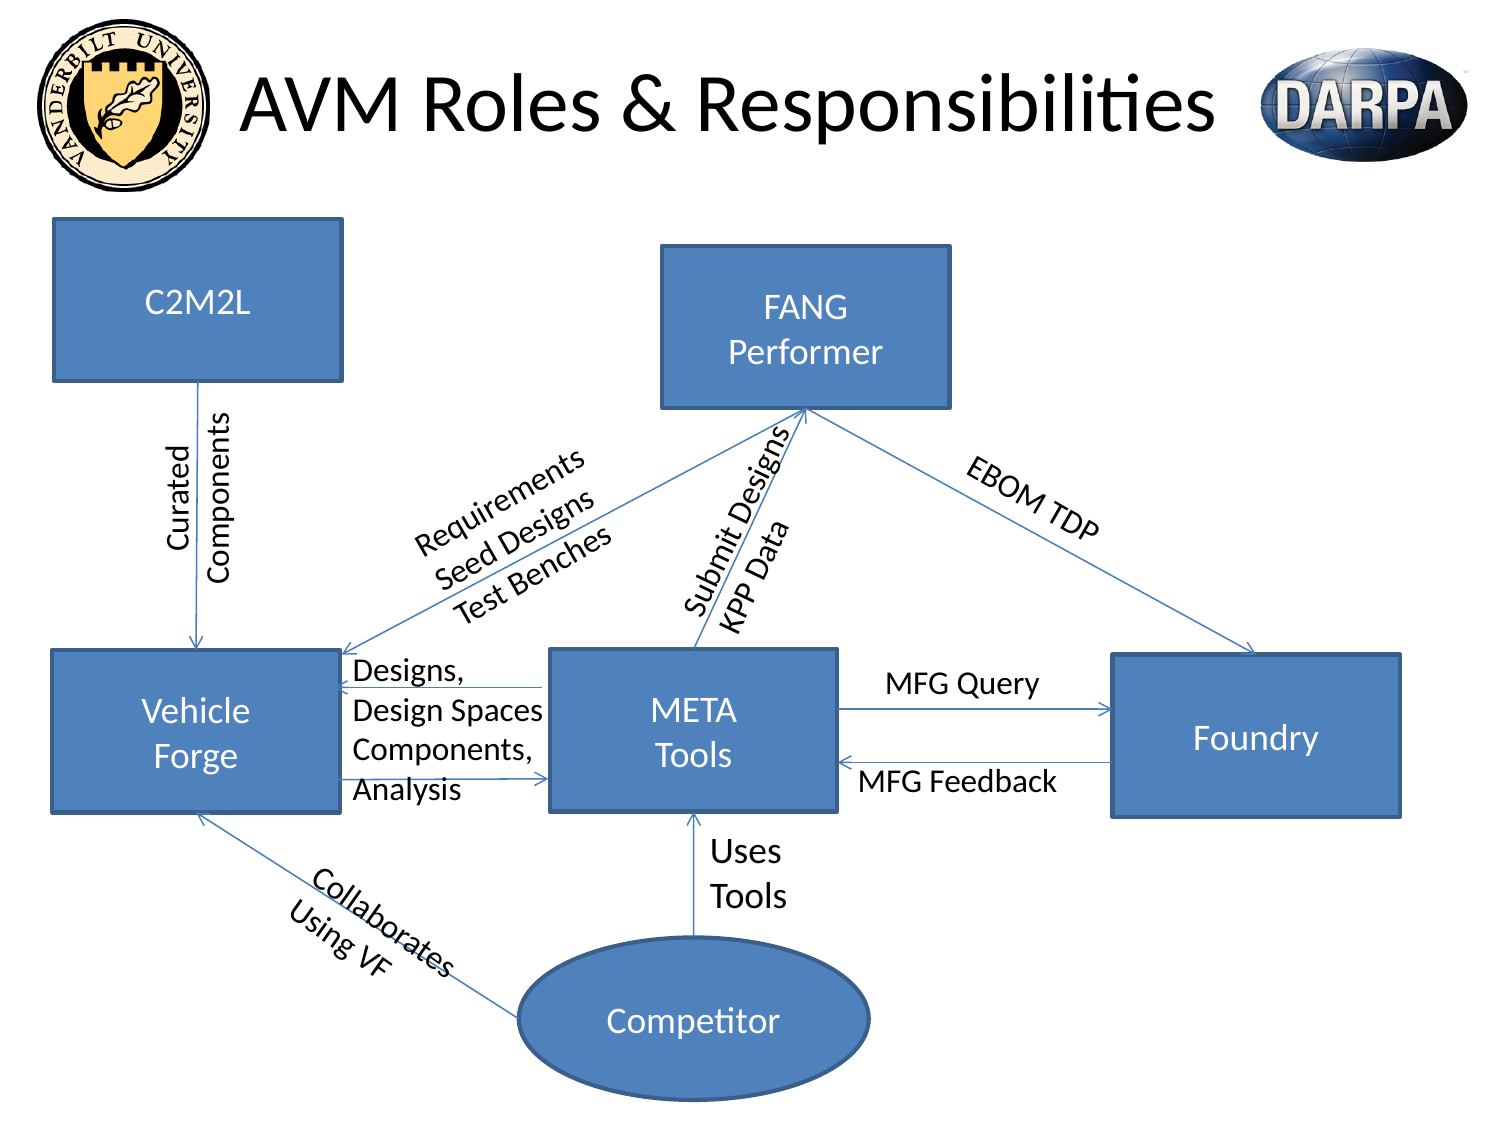

# AVM Roles & Responsibilities
C2M2L
FANG
Performer
Curated
Components
Requirements
Seed Designs
Test Benches
EBOM TDP
Submit Designs
KPP Data
Designs,
Design Spaces
Components,
Analysis
META
Tools
Vehicle
Forge
MFG Query
Foundry
MFG Feedback
Uses
Tools
Collaborates
Using VF
Competitor